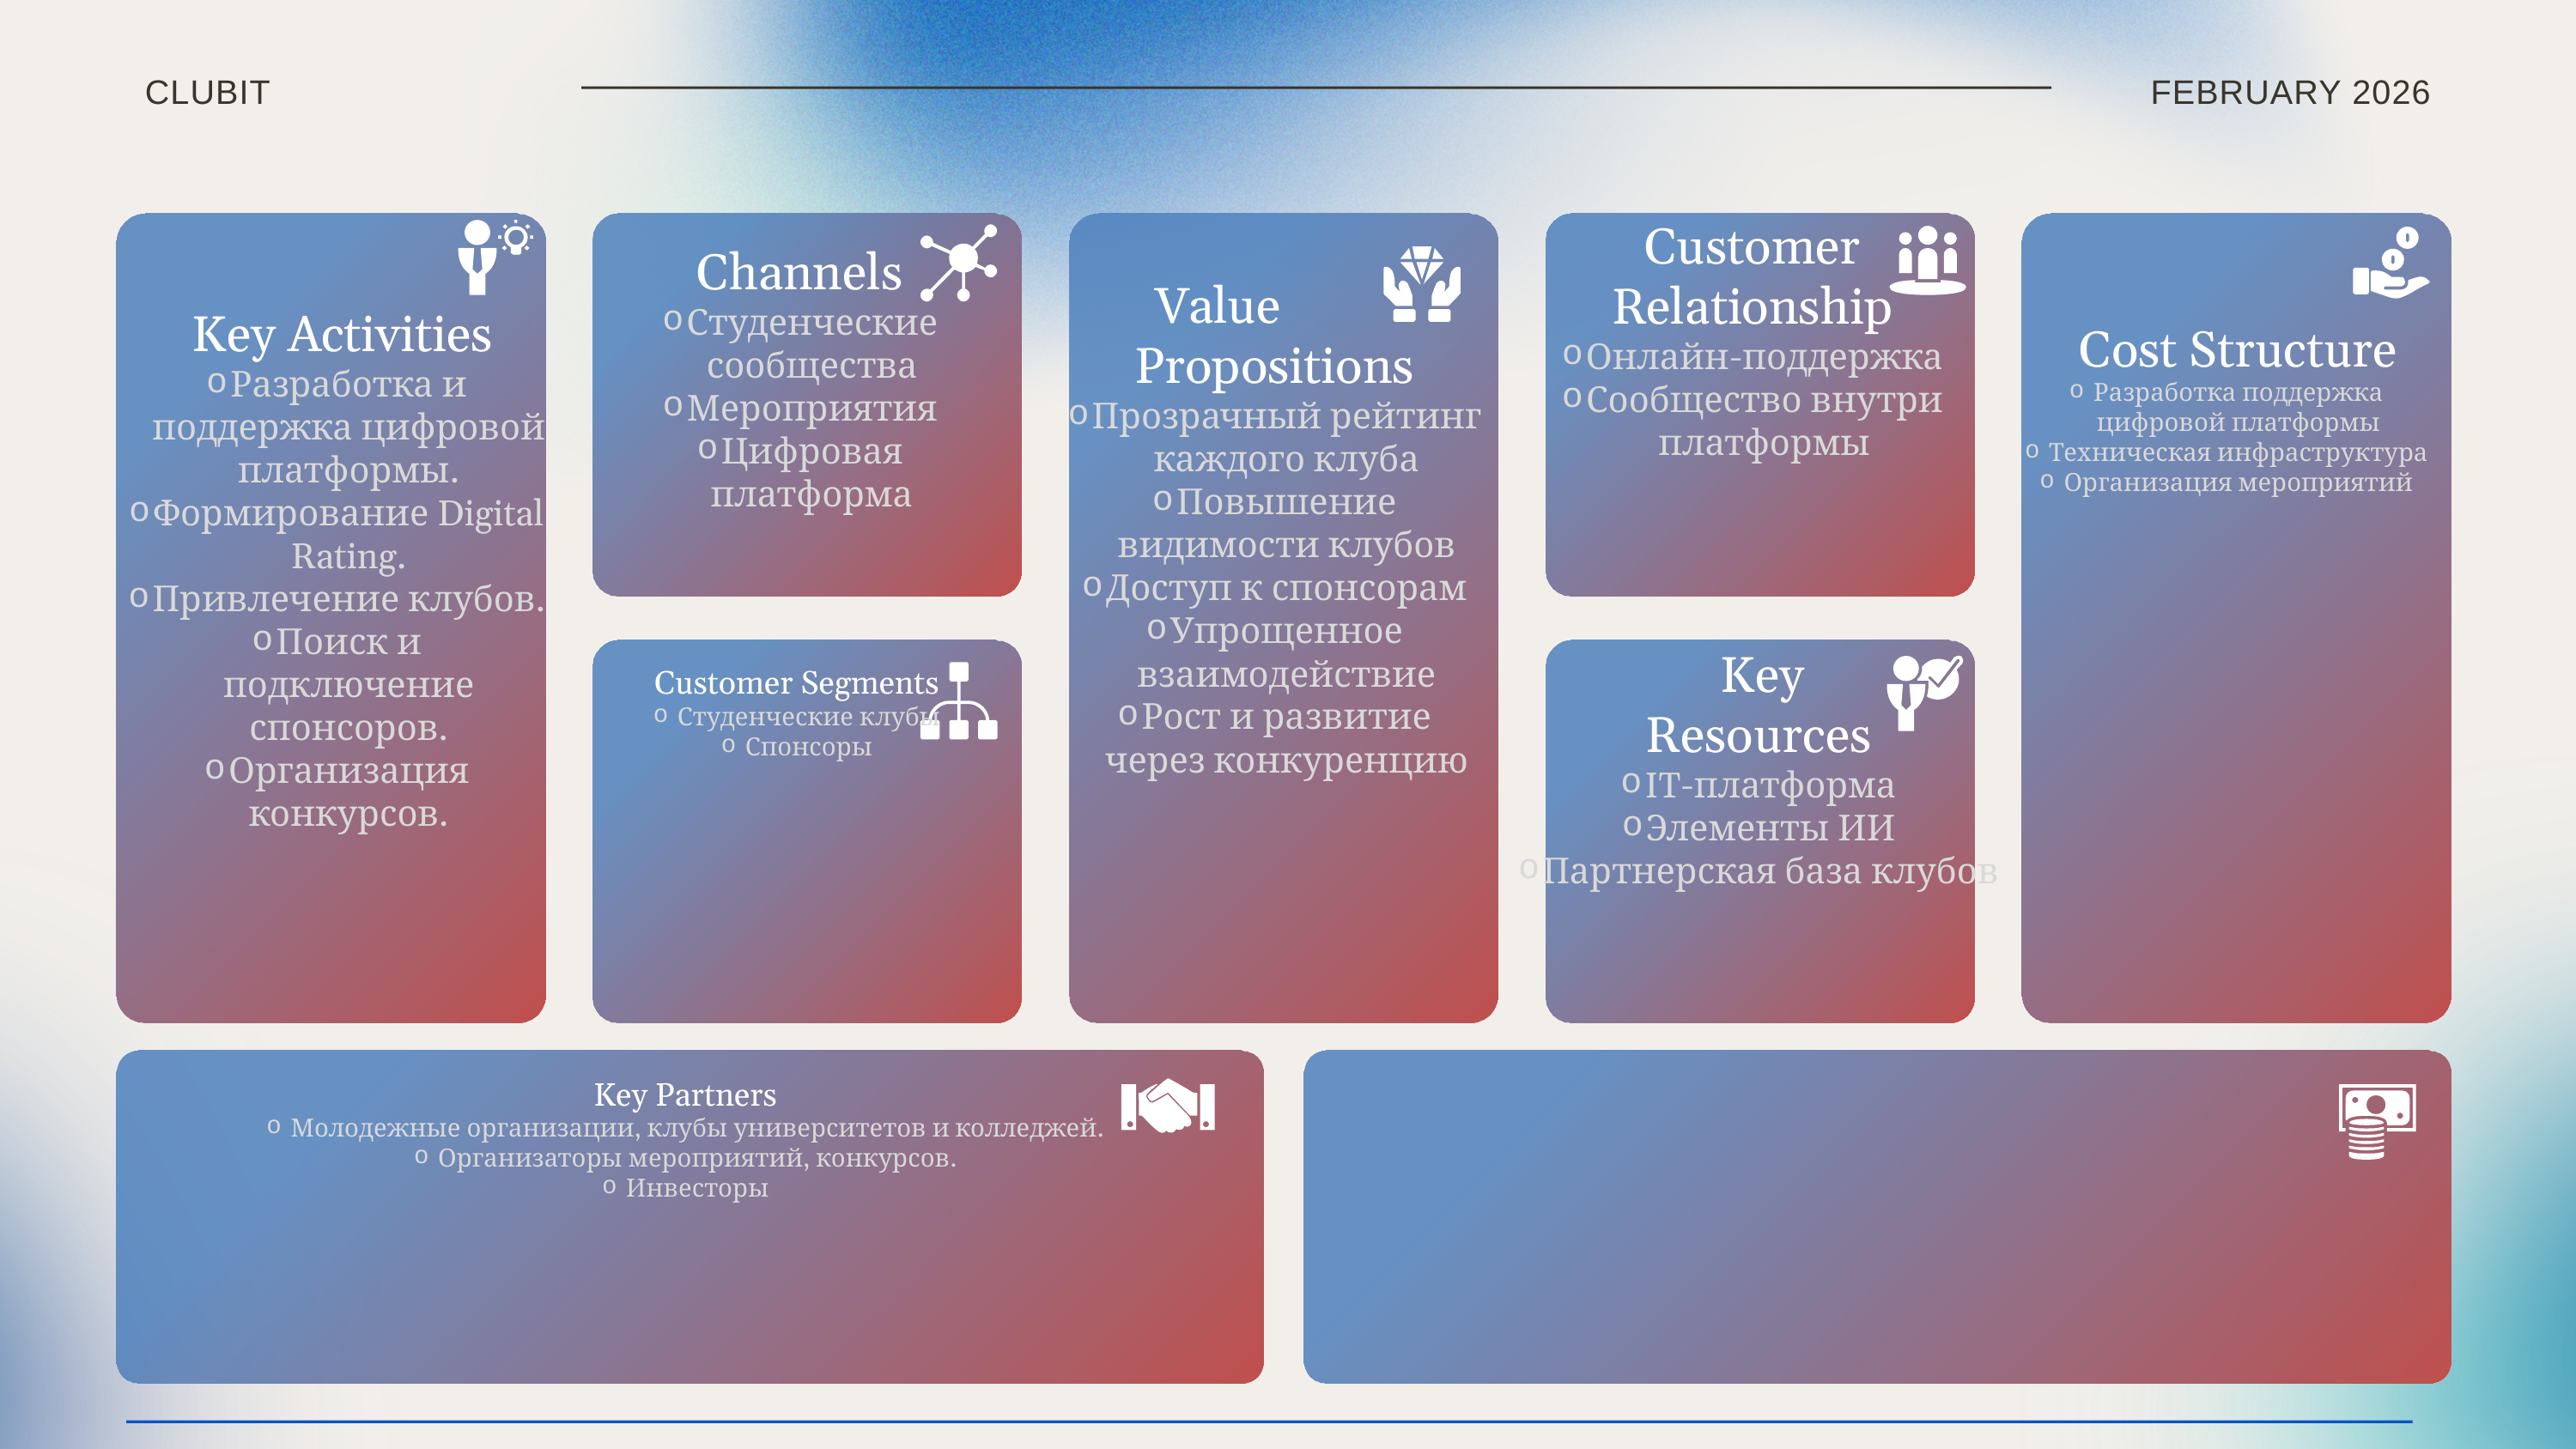

CLUBIT
FEBRUARY 2026

Customer Relationship
Онлайн-поддержка
Сообщество внутри платформы

Channels
Студенческие сообщества
Мероприятия
Цифровая платформа

 Value           Propositions
Прозрачный рейтинг каждого клуба
Повышение видимости клубов
Доступ к спонсорам
Упрощенное взаимодействие
Рост и развитие через конкуренцию

 Key Activities
Разработка и поддержка цифровой платформы.
Формирование Digital Rating.
Привлечение клубов.
Поиск и подключение спонсоров.
Организация конкурсов.

  Cost Structure
Разработка поддержка цифровой платформы
Техническая инфраструктура
Организация мероприятий

 Key
Resources
IT-платформа
Элементы ИИ
Партнерская база клубов

Customer Segments
Студенческие клубы
Спонсоры

Key Partners
Молодежные организации, клубы университетов и колледжей.
Организаторы мероприятий, конкурсов.
Инвесторы